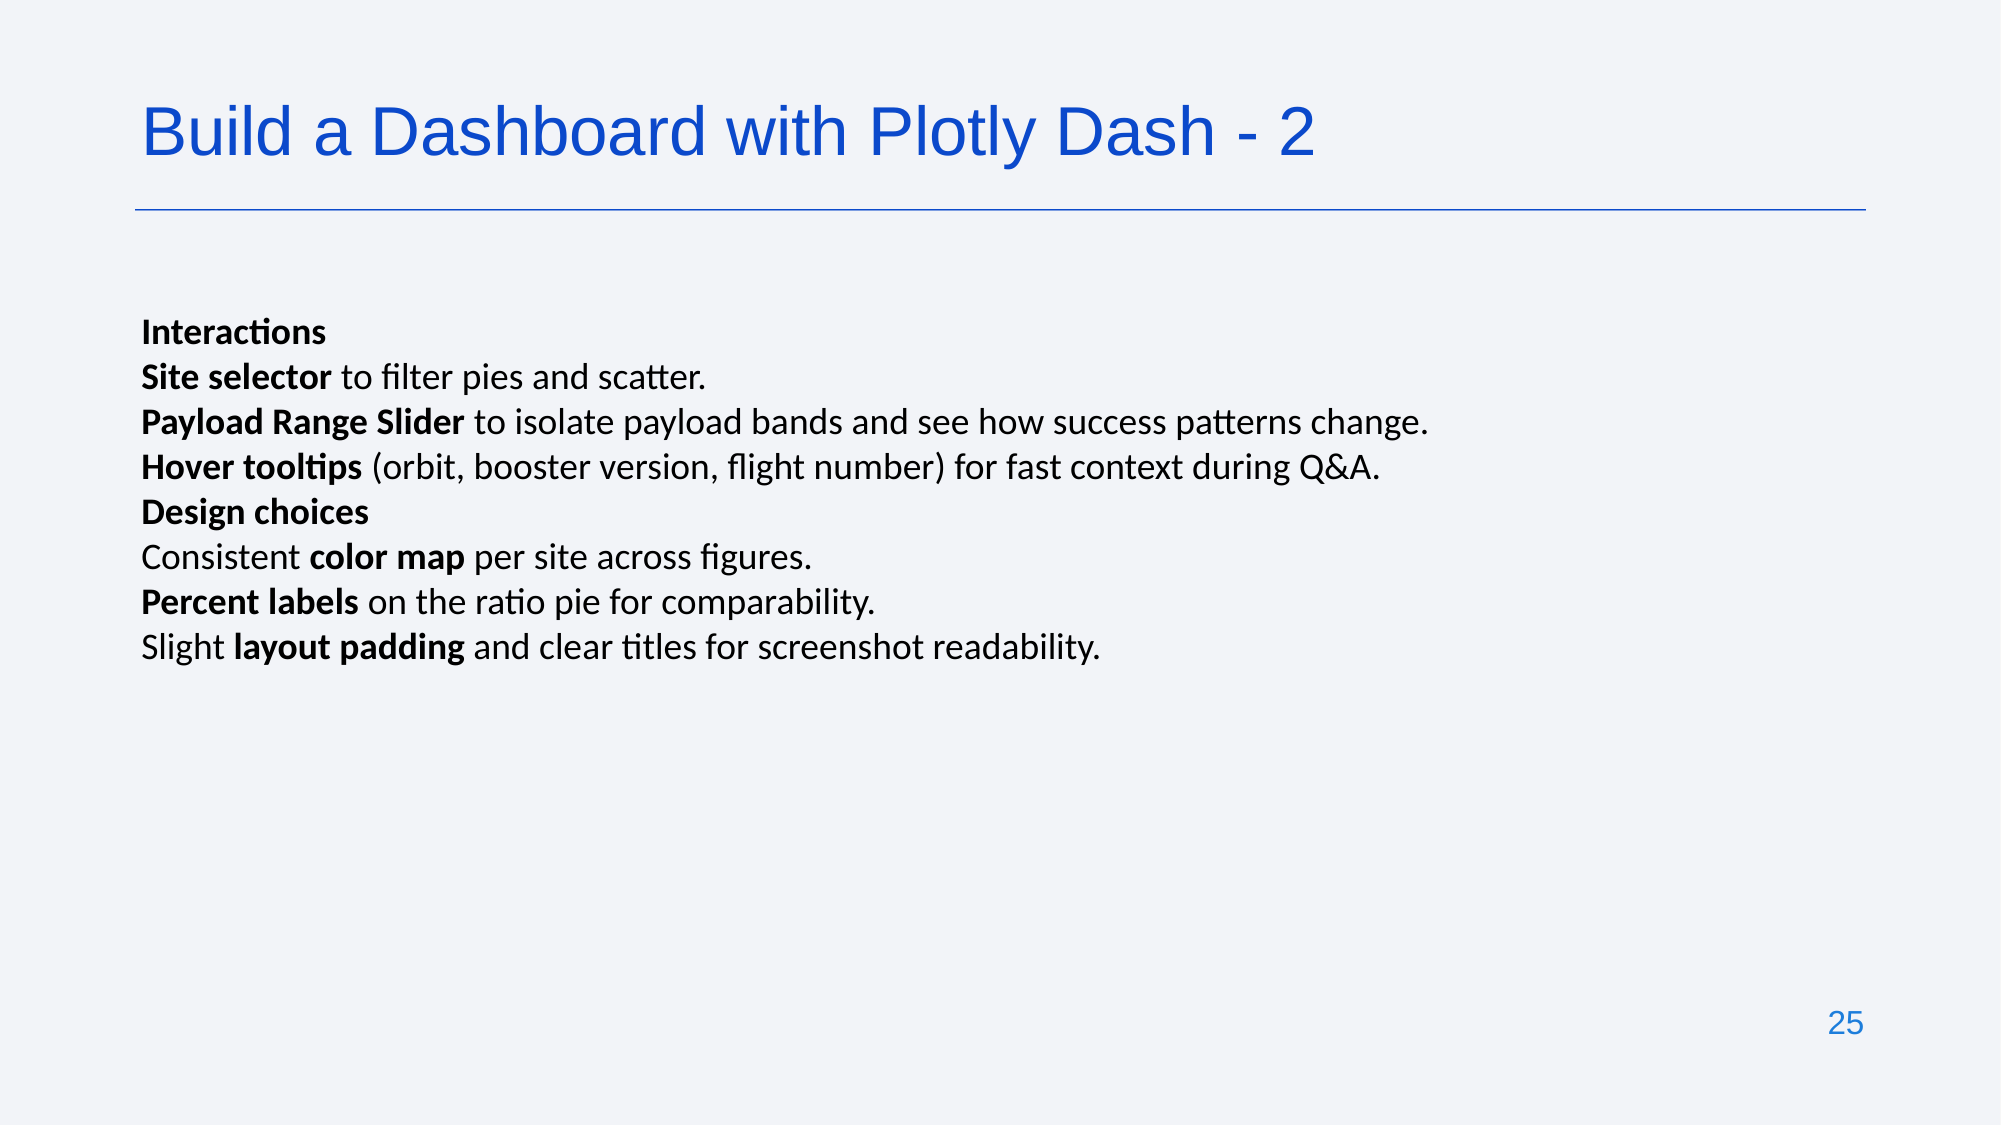

Build a Dashboard with Plotly Dash - 2
Interactions
Site selector to filter pies and scatter.
Payload Range Slider to isolate payload bands and see how success patterns change.
Hover tooltips (orbit, booster version, flight number) for fast context during Q&A.
Design choices
Consistent color map per site across figures.
Percent labels on the ratio pie for comparability.
Slight layout padding and clear titles for screenshot readability.

25